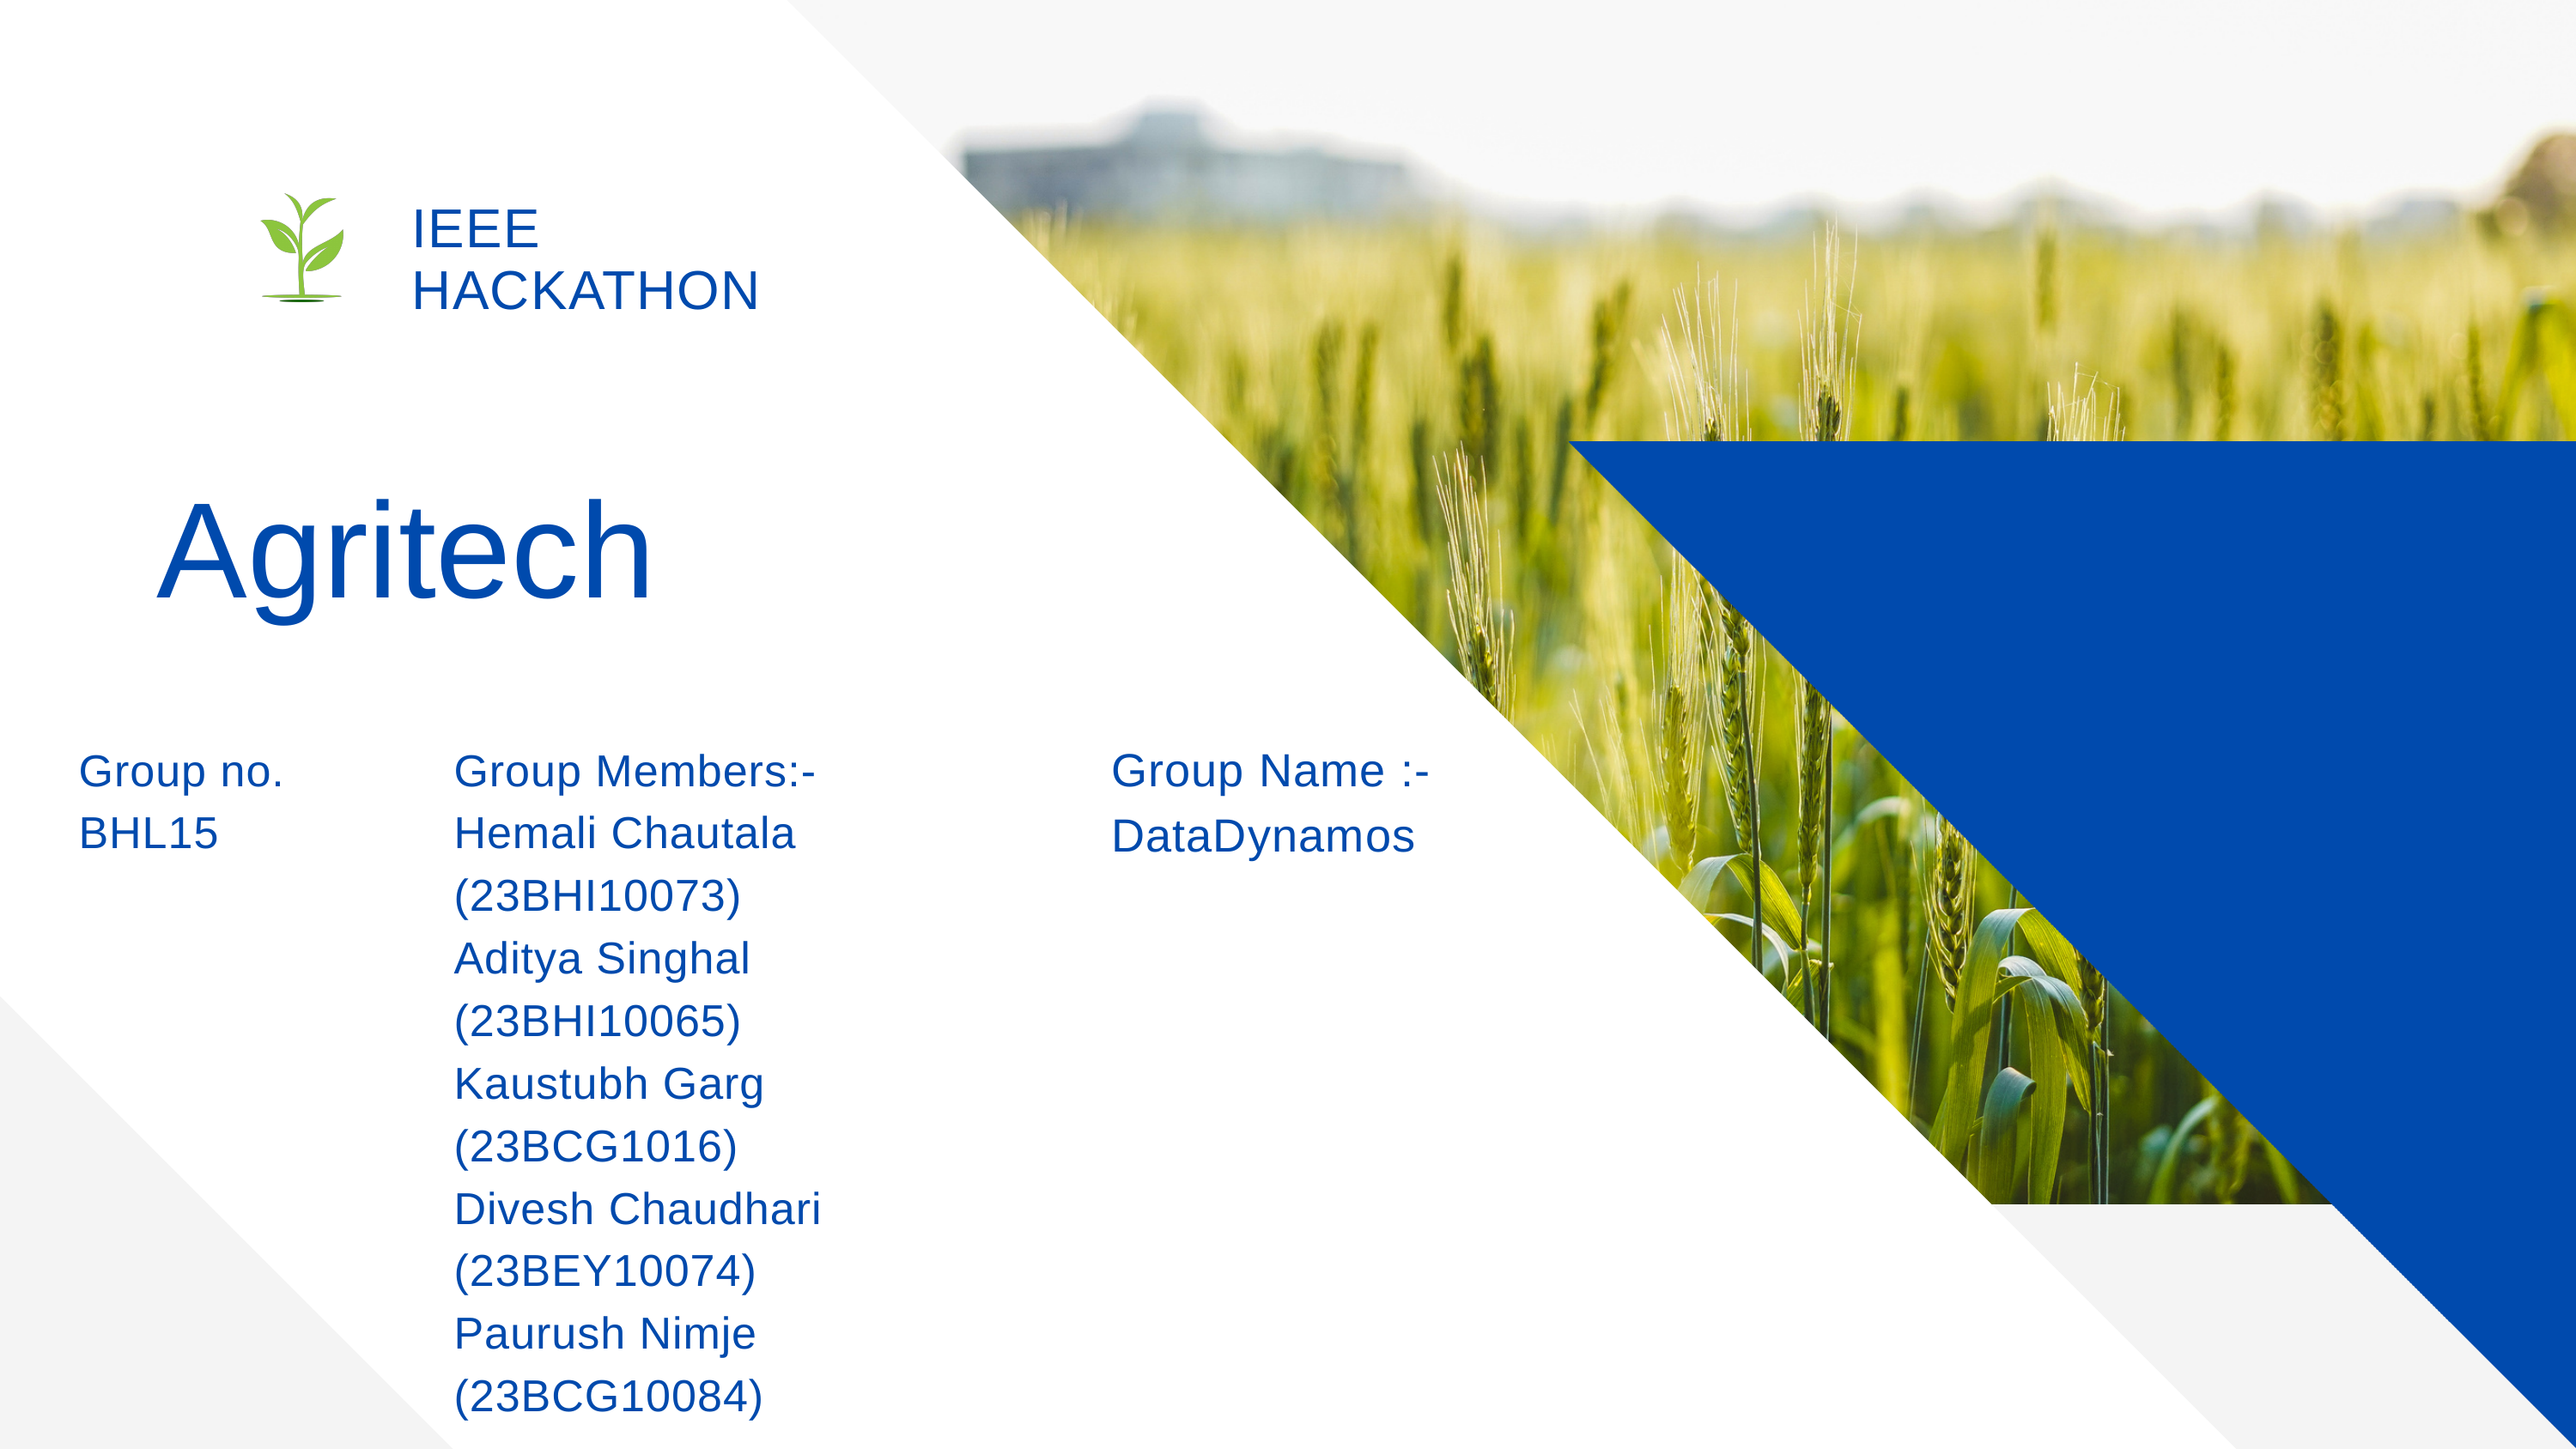

IEEE HACKATHON

Agritech
Group Name :-
DataDynamos
Group no.
BHL15
Group Members:-
Hemali Chautala (23BHI10073)
Aditya Singhal (23BHI10065)
Kaustubh Garg (23BCG1016)
Divesh Chaudhari (23BEY10074)
Paurush Nimje (23BCG10084)